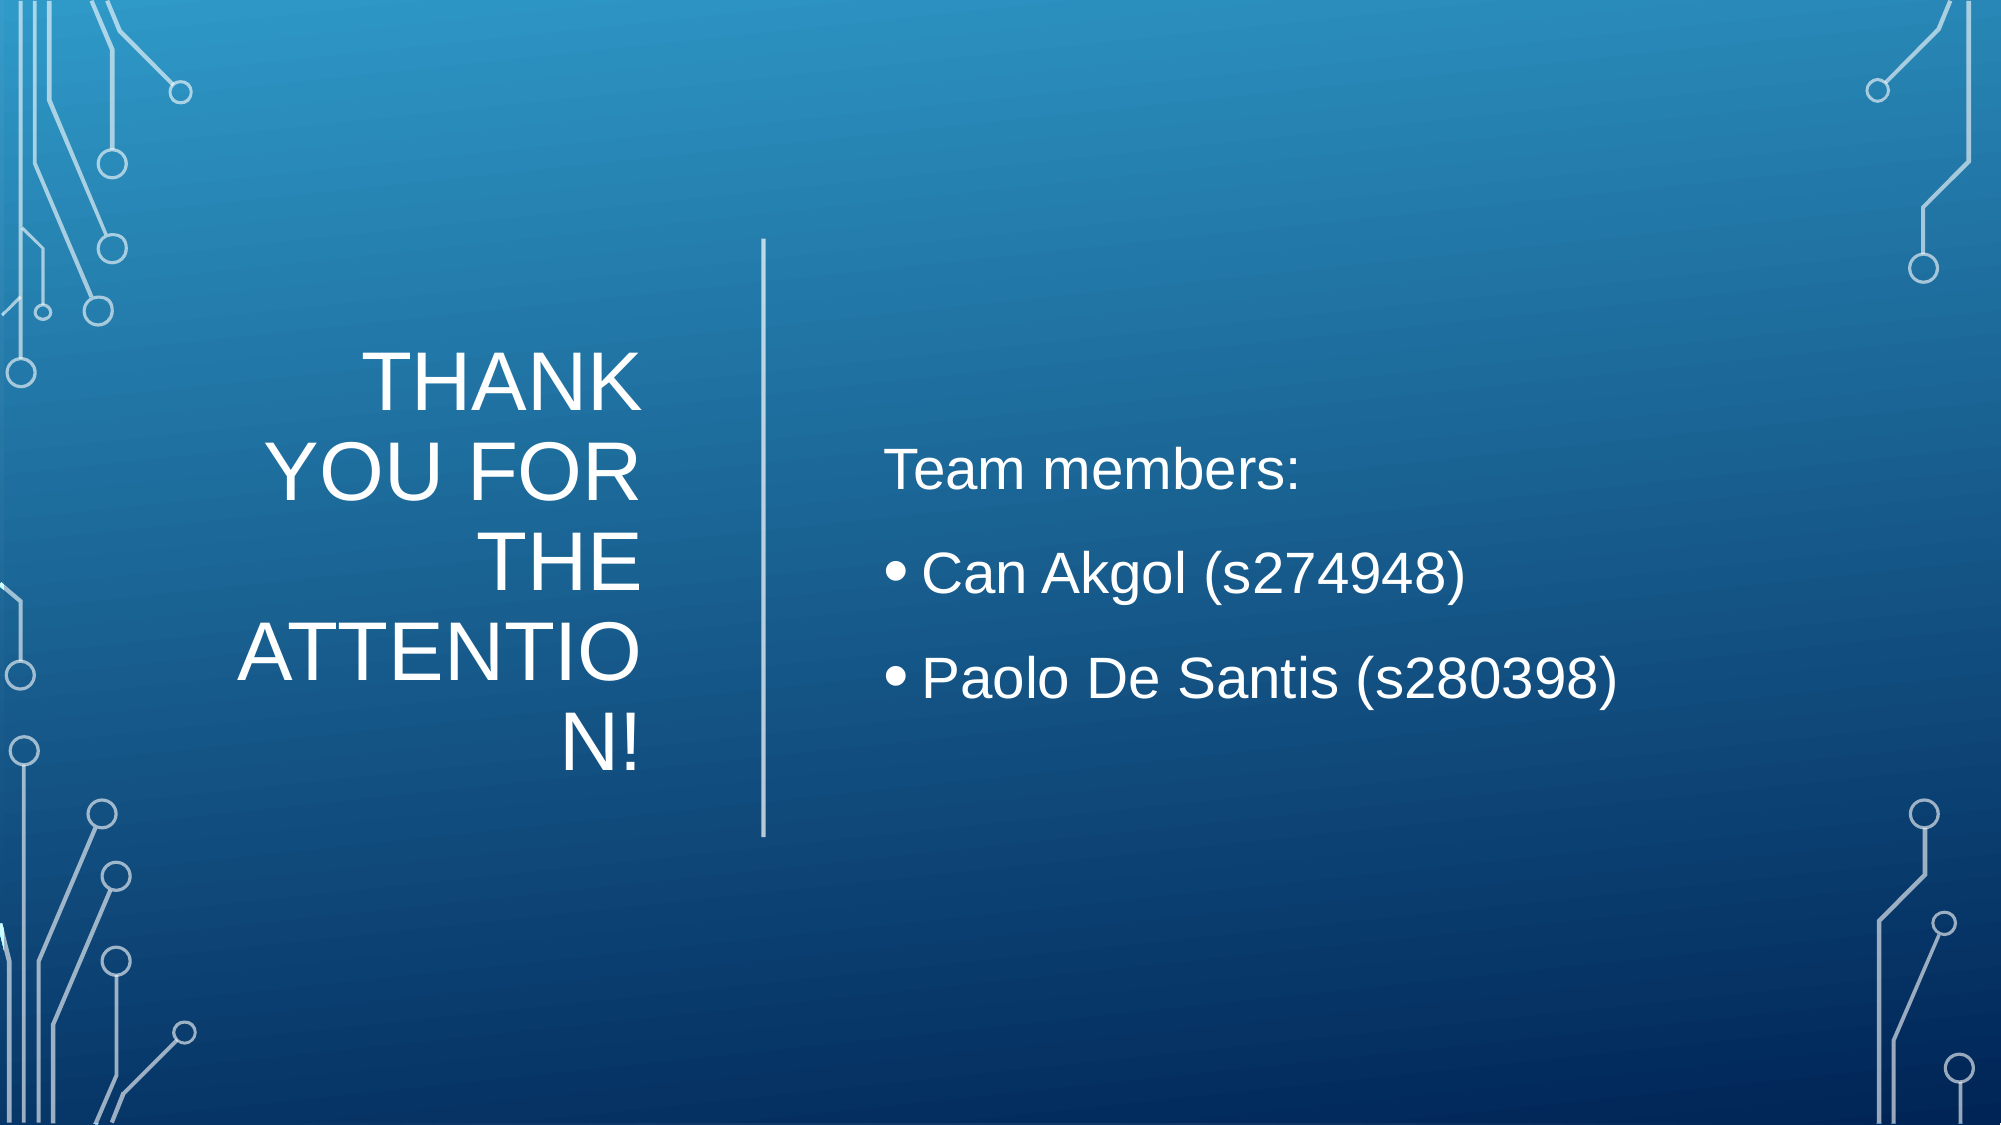

# Thank you for the attention!
Team members:
Can Akgol (s274948)
Paolo De Santis (s280398)